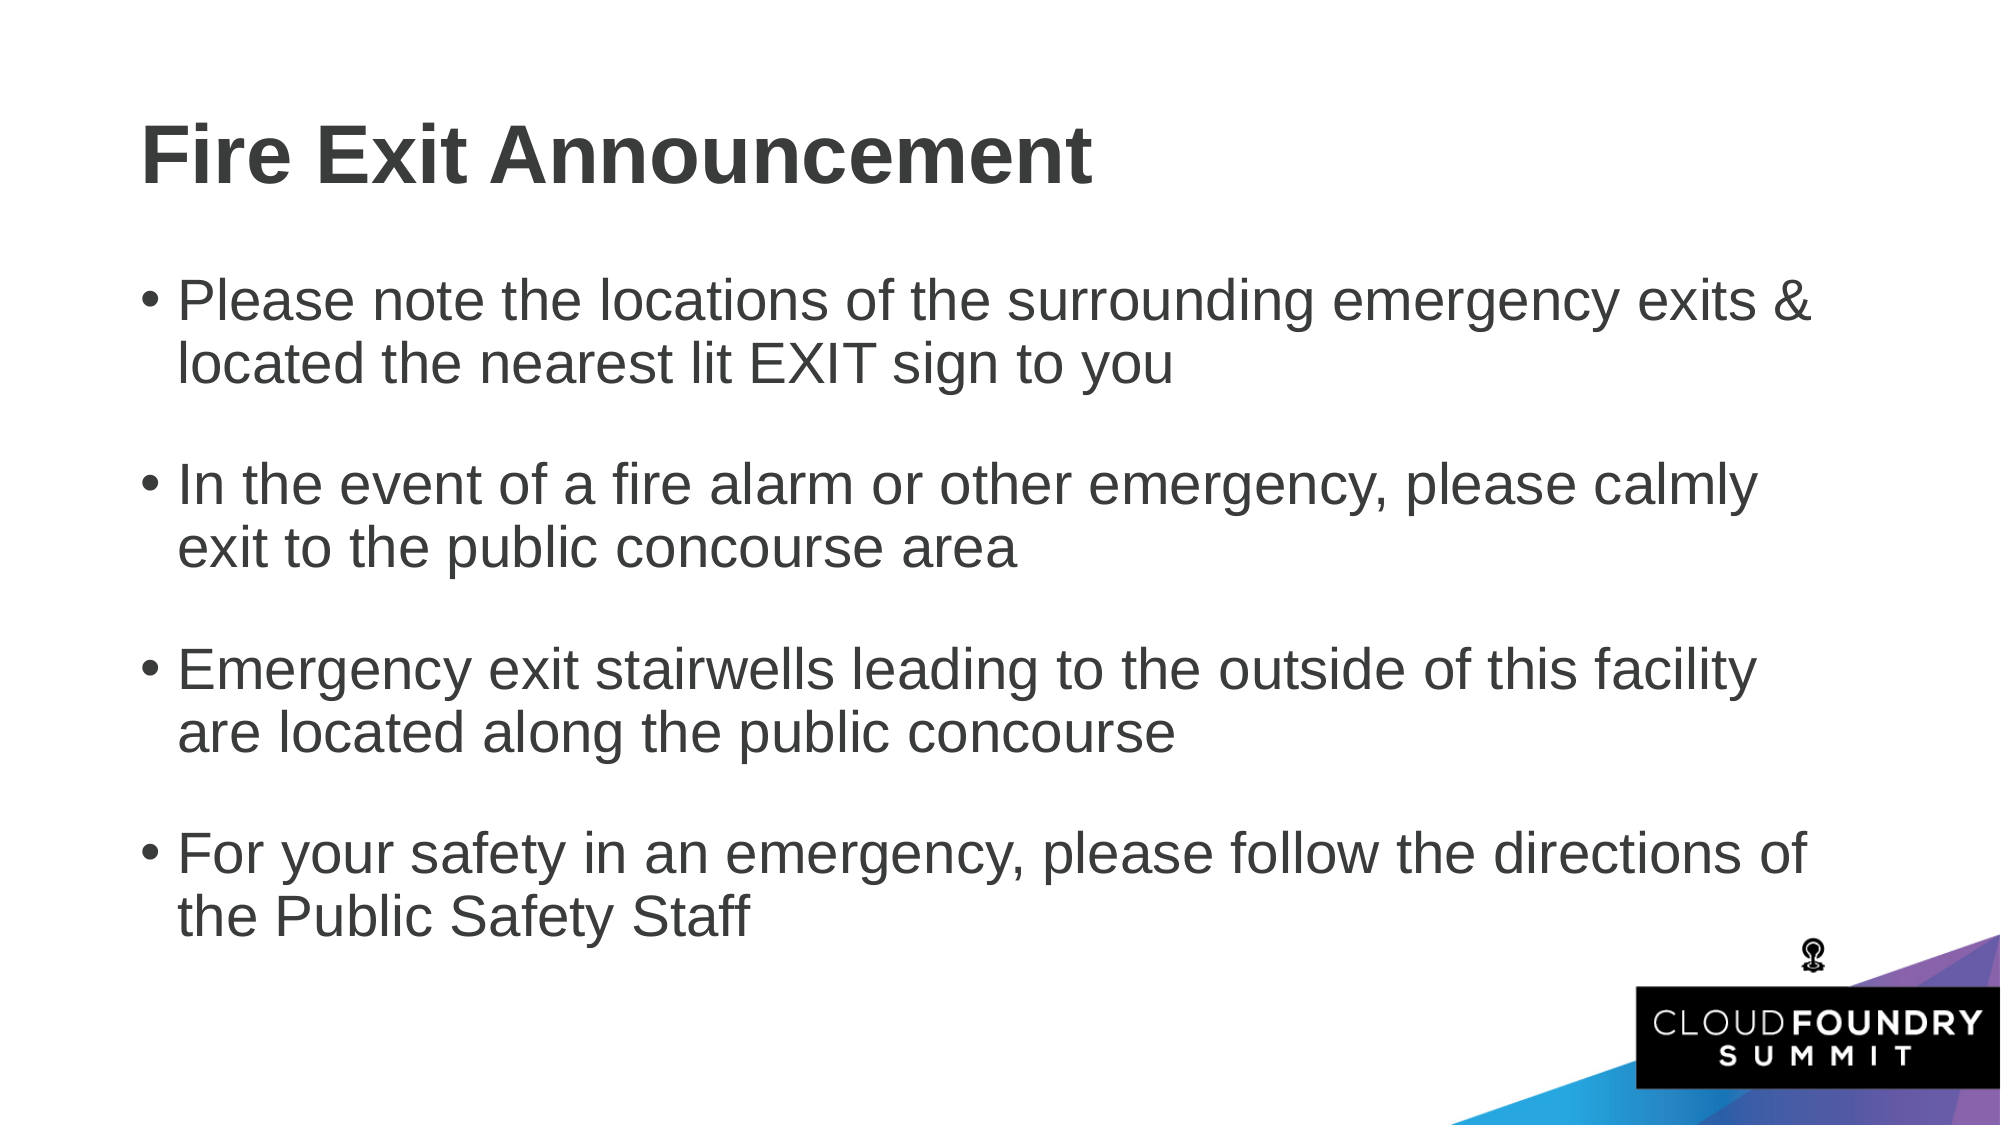

Fire Exit Announcement
Please note the locations of the surrounding emergency exits & located the nearest lit EXIT sign to you
In the event of a fire alarm or other emergency, please calmly exit to the public concourse area
Emergency exit stairwells leading to the outside of this facility are located along the public concourse
For your safety in an emergency, please follow the directions of the Public Safety Staff